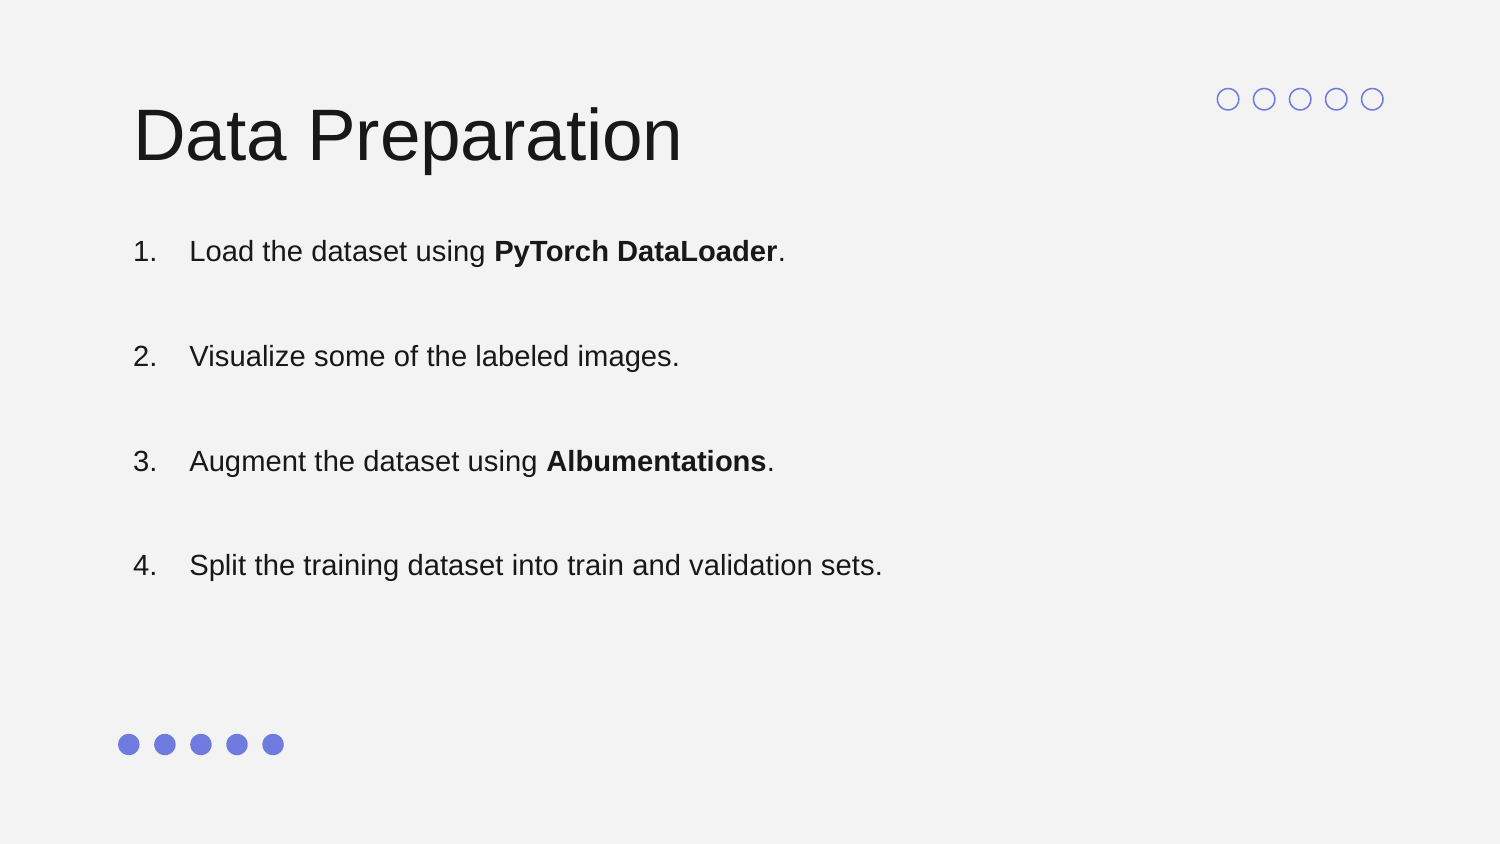

# Data Preparation

Load the dataset using PyTorch DataLoader.

Visualize some of the labeled images.

Augment the dataset using Albumentations.

Split the training dataset into train and validation sets.